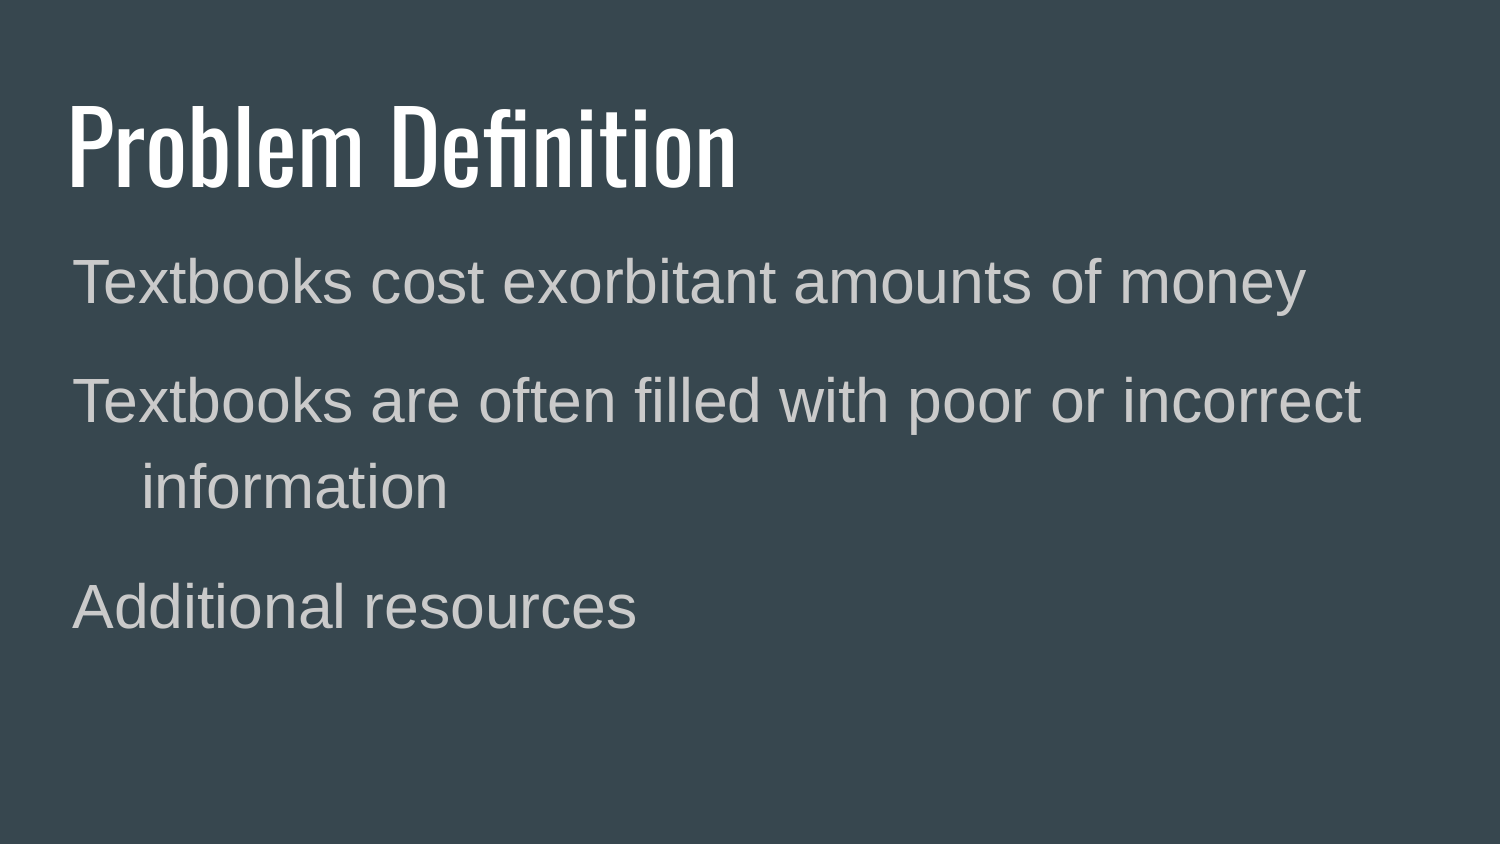

# Problem Definition
Textbooks cost exorbitant amounts of money
Textbooks are often filled with poor or incorrect information
Additional resources